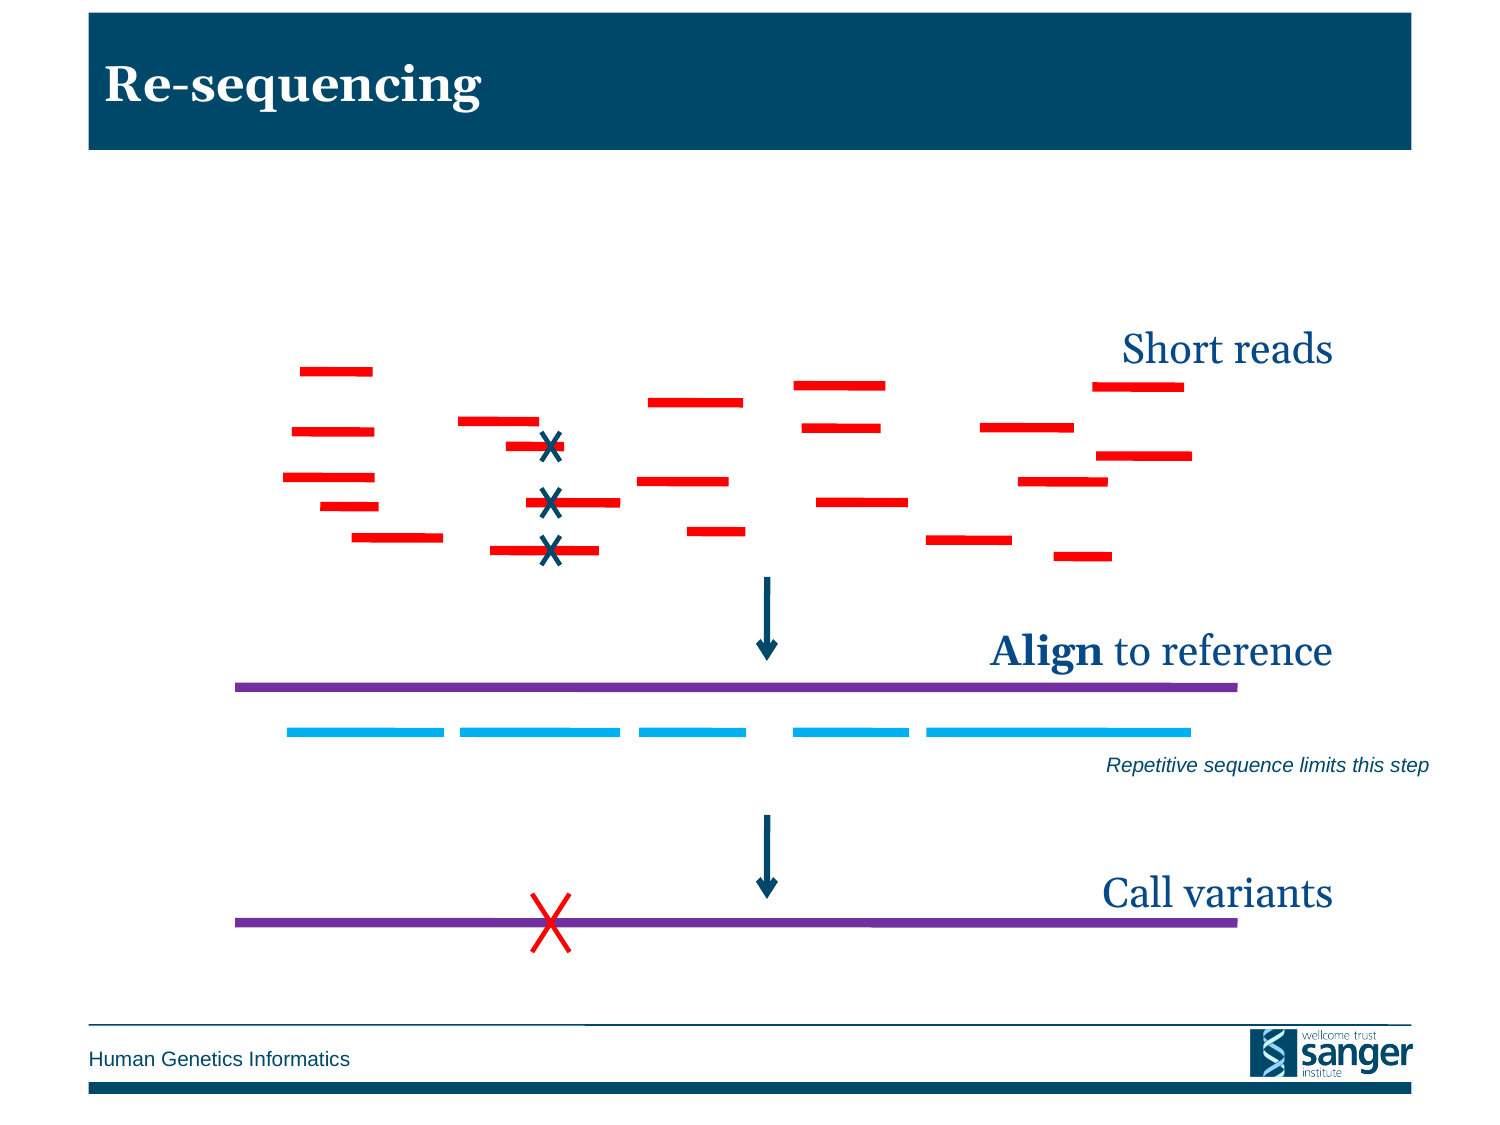

# Re-sequencing
Short reads
Align to reference
Repetitive sequence limits this step
Call variants